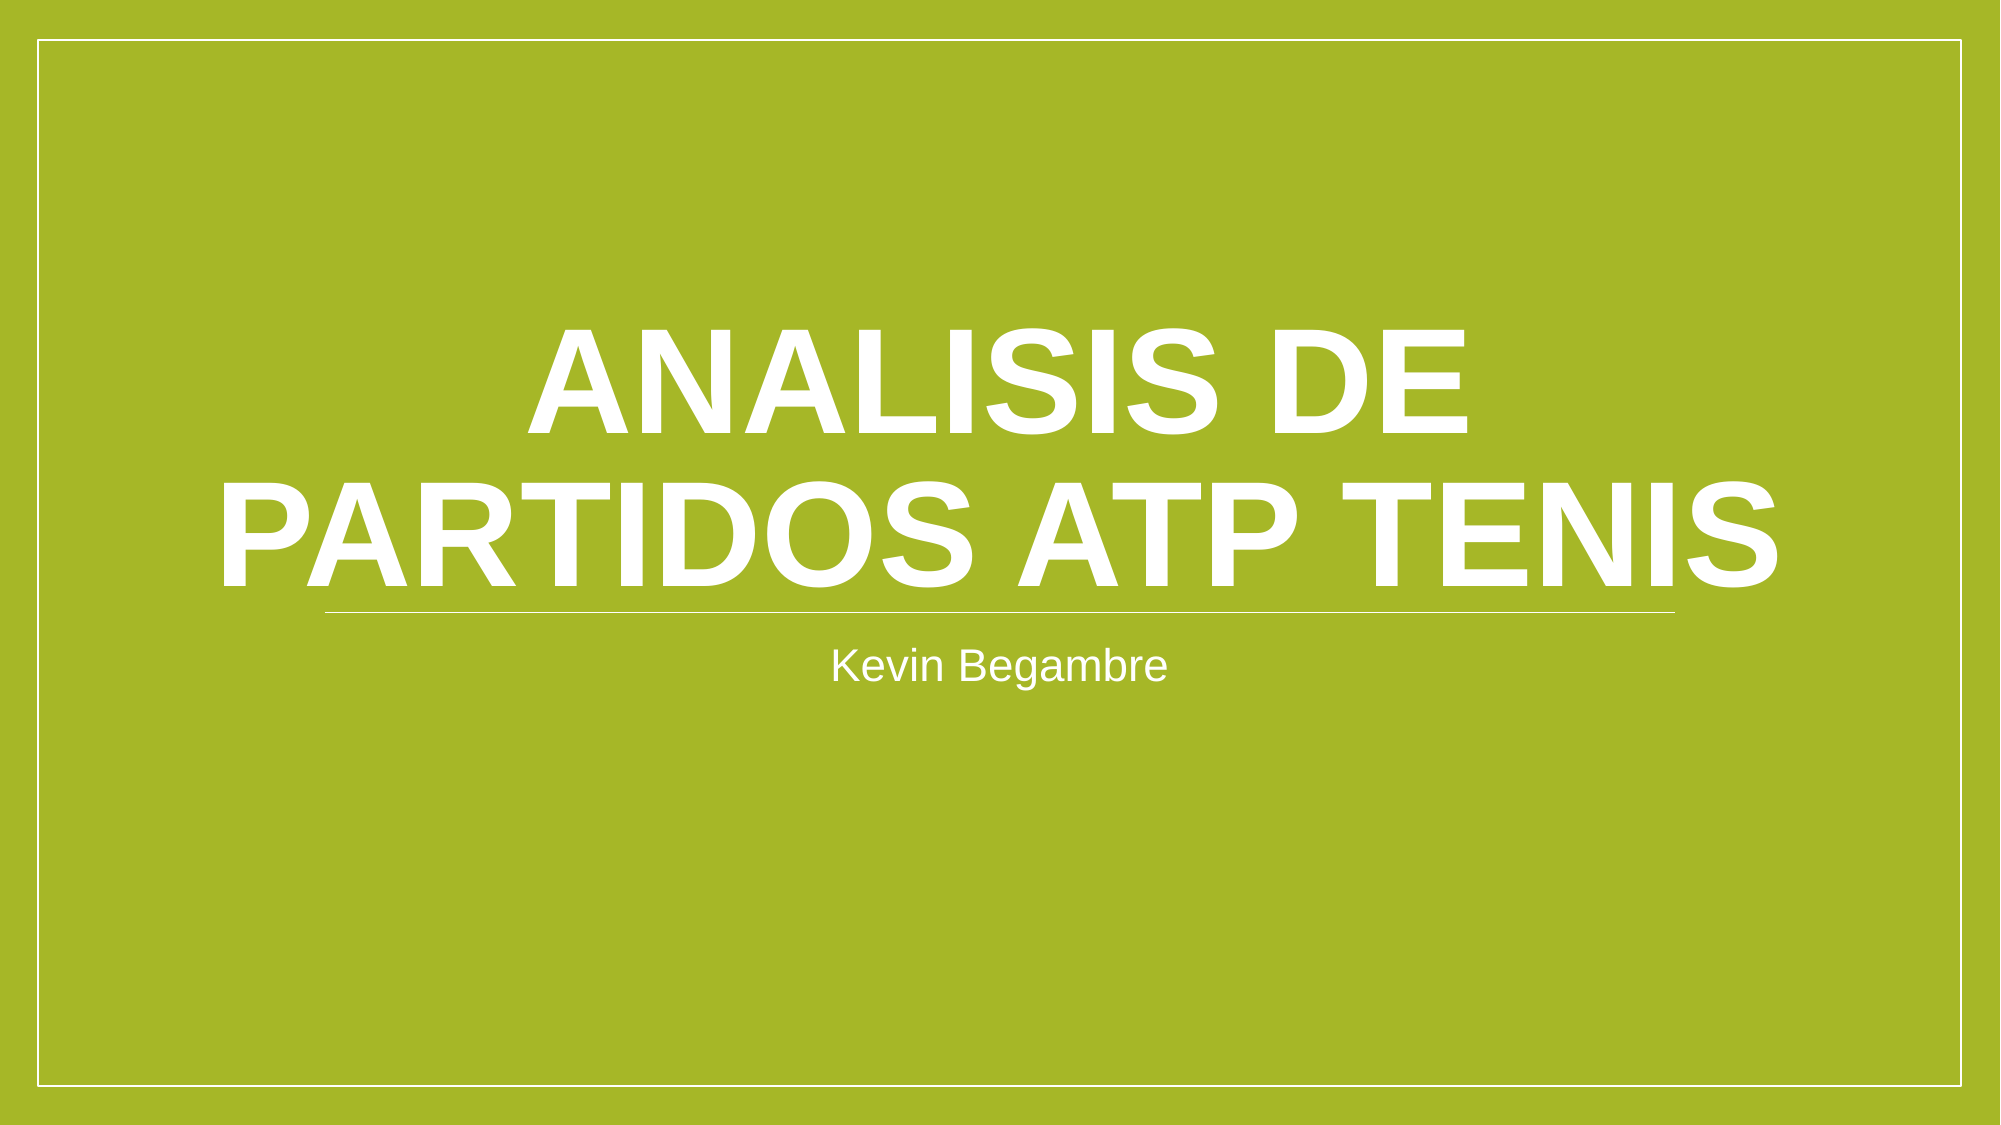

# Analisis de partidos atp tenis
Kevin Begambre